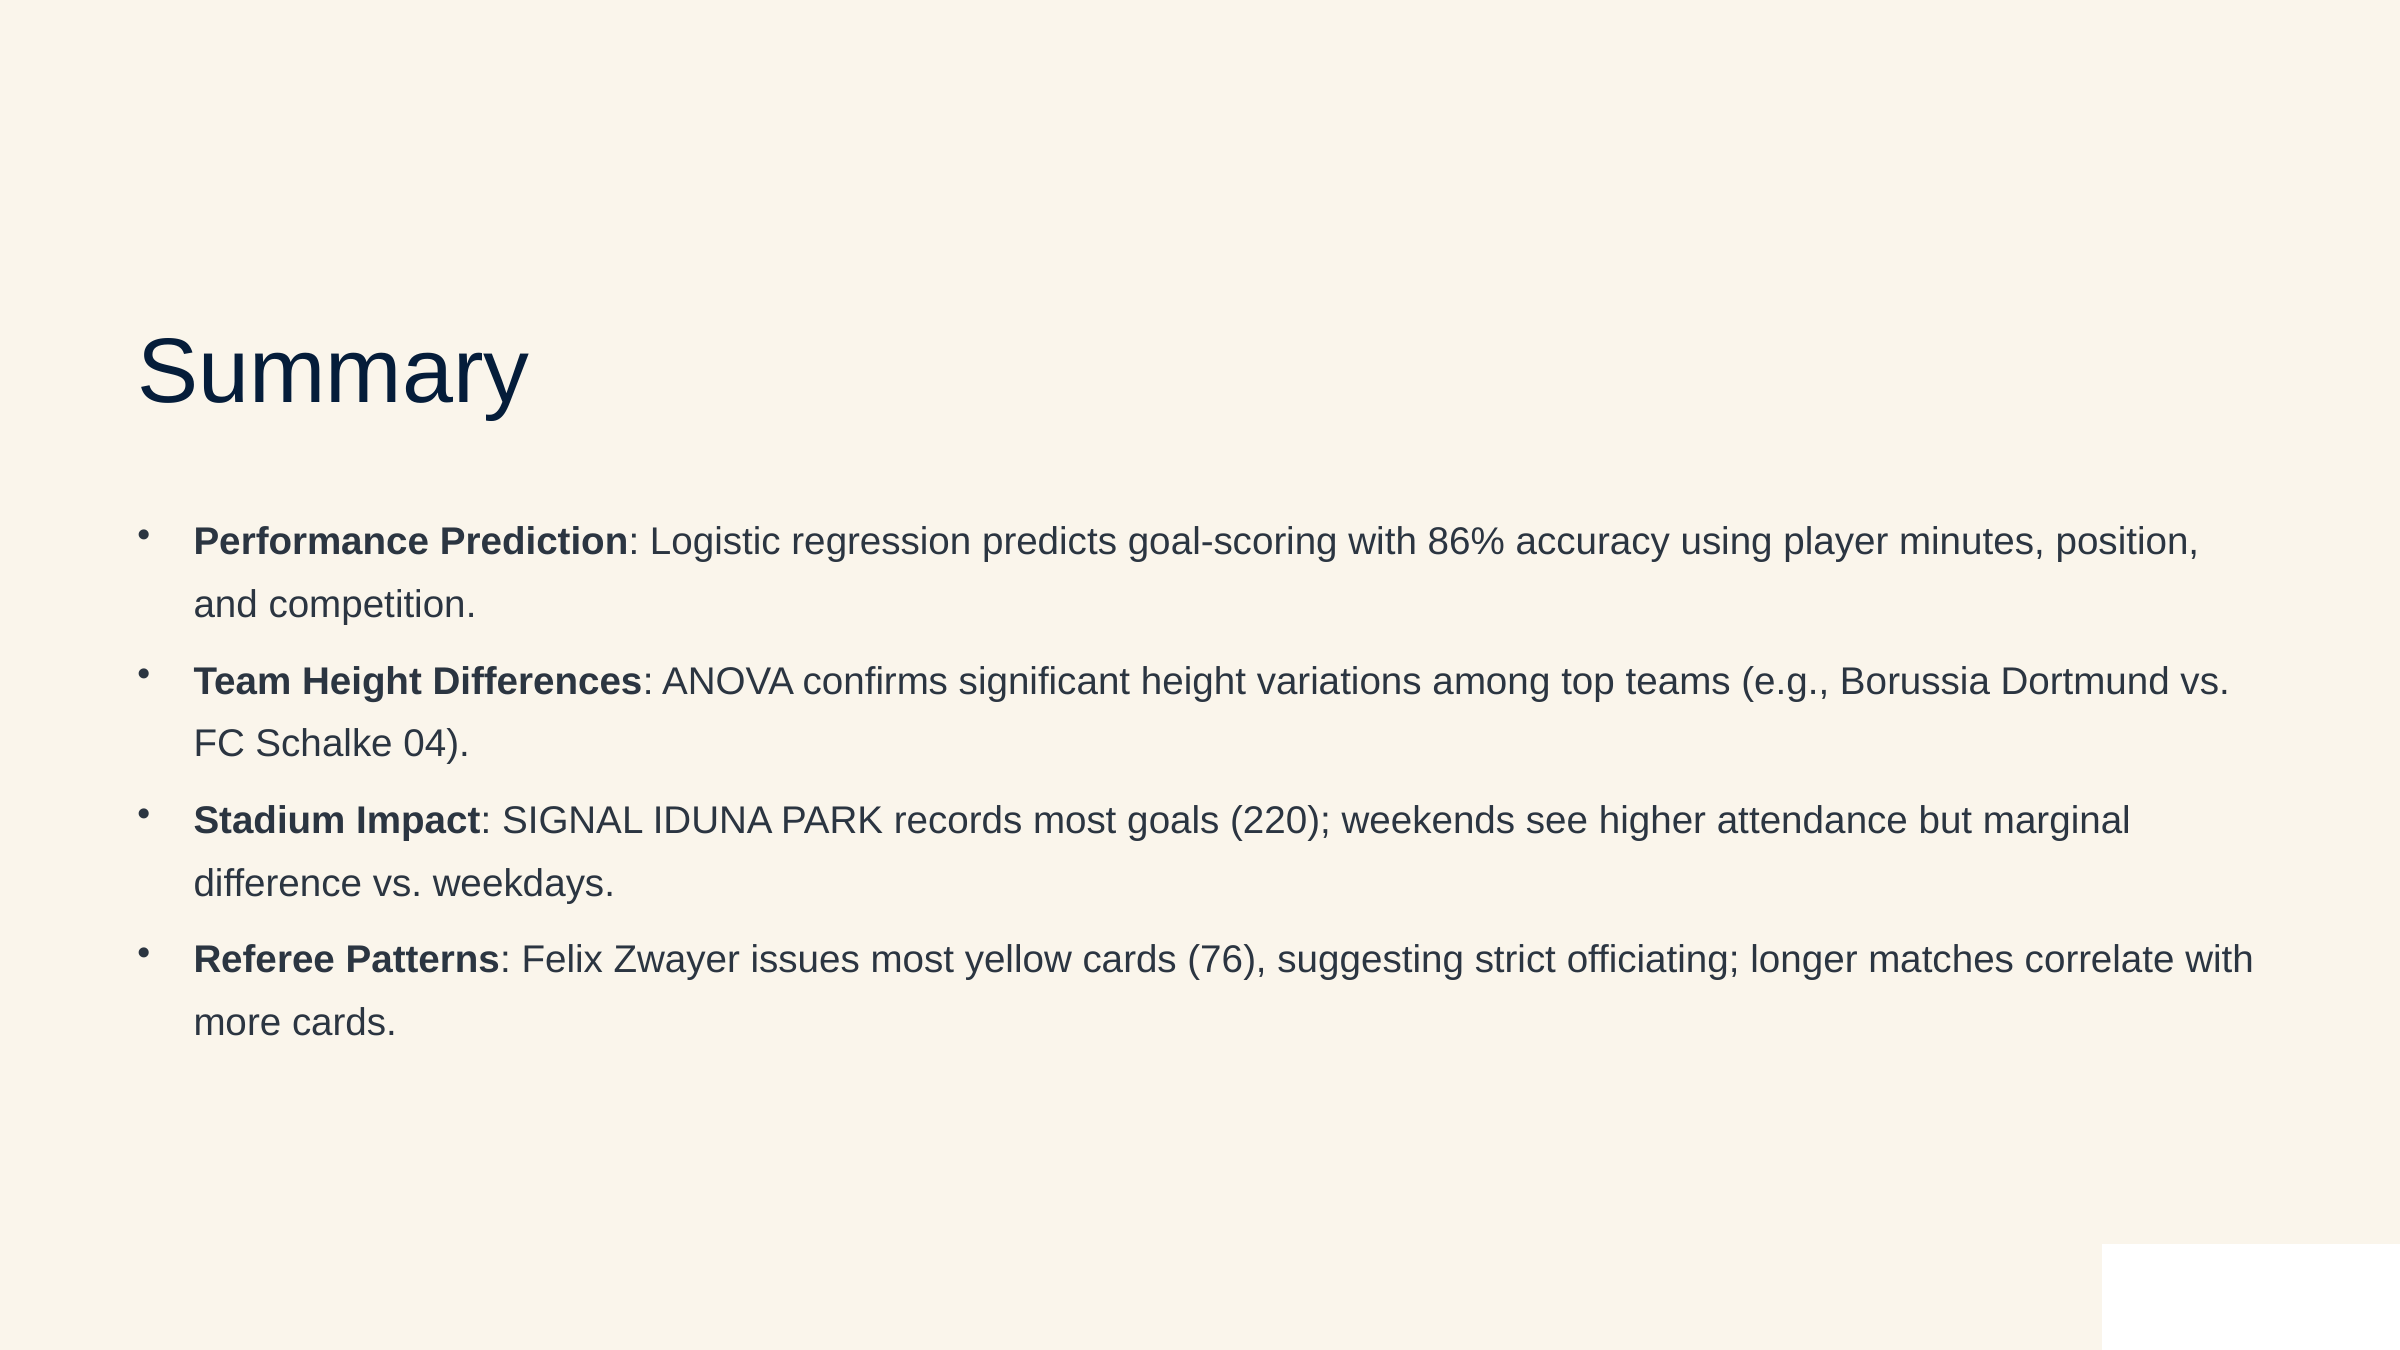

Summary
Performance Prediction: Logistic regression predicts goal-scoring with 86% accuracy using player minutes, position, and competition.
Team Height Differences: ANOVA confirms significant height variations among top teams (e.g., Borussia Dortmund vs. FC Schalke 04).
Stadium Impact: SIGNAL IDUNA PARK records most goals (220); weekends see higher attendance but marginal difference vs. weekdays.
Referee Patterns: Felix Zwayer issues most yellow cards (76), suggesting strict officiating; longer matches correlate with more cards.